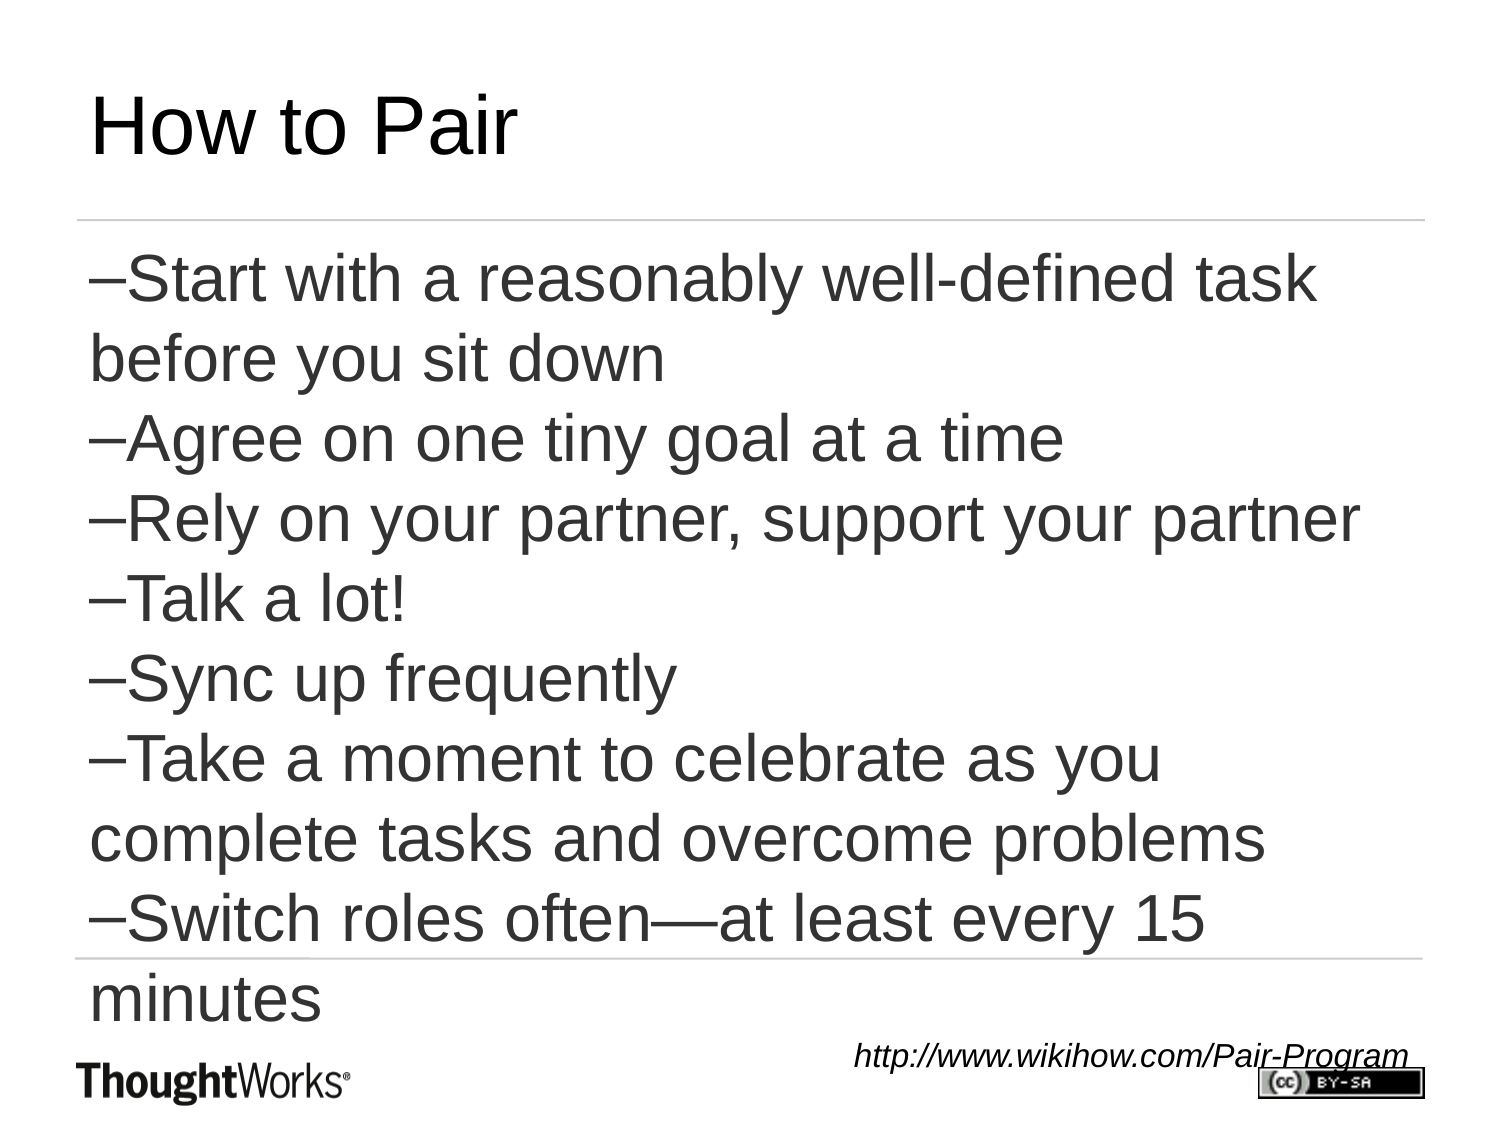

How to Pair
Start with a reasonably well-defined task before you sit down
Agree on one tiny goal at a time
Rely on your partner, support your partner
Talk a lot!
Sync up frequently
Take a moment to celebrate as you complete tasks and overcome problems
Switch roles often—at least every 15 minutes
http://www.wikihow.com/Pair-Program